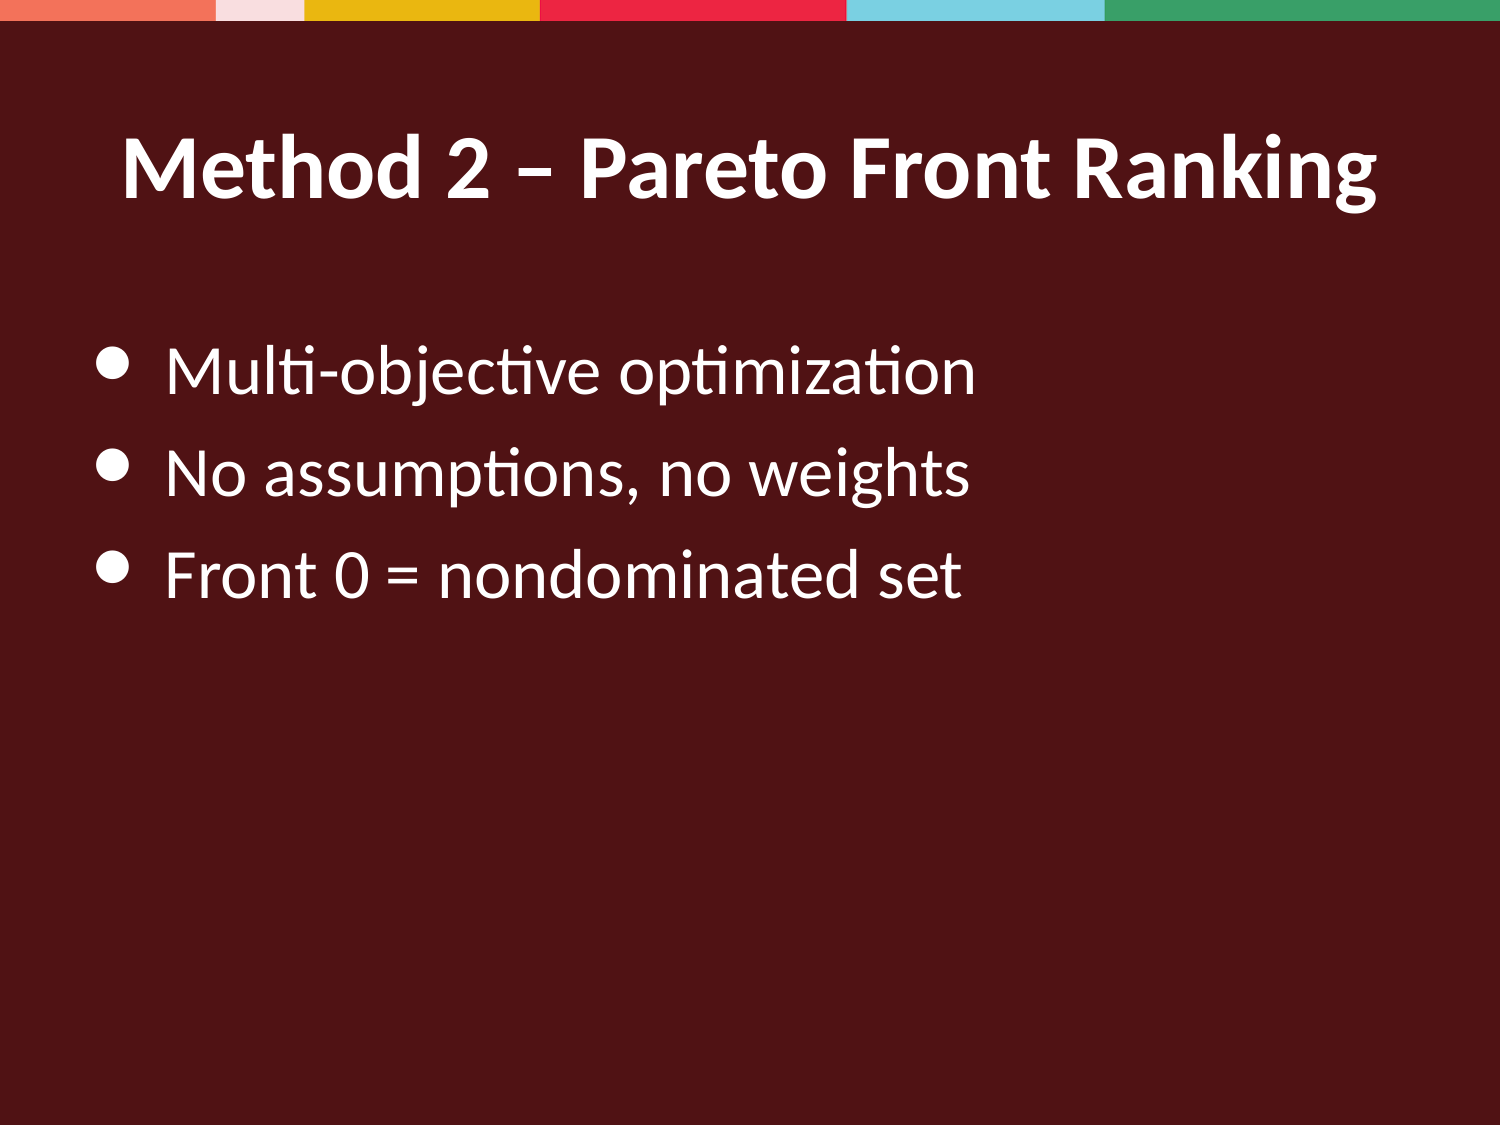

# Method 2 – Pareto Front Ranking
Multi-objective optimization
No assumptions, no weights
Front 0 = nondominated set